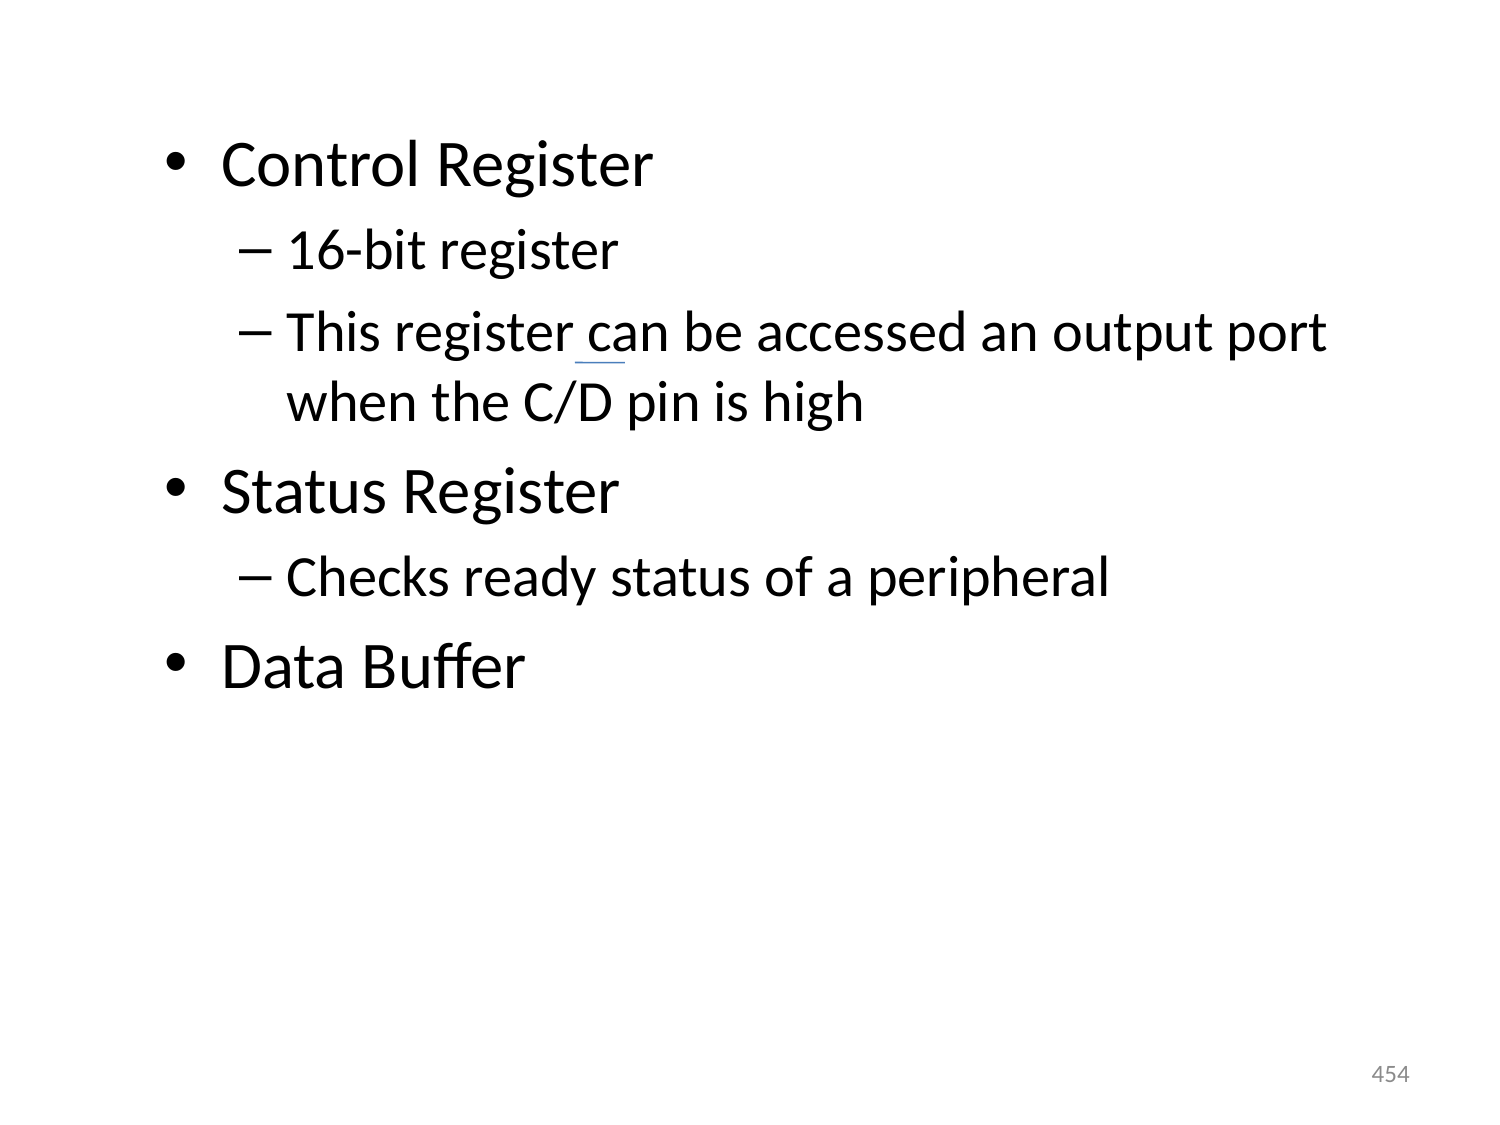

Control Register
16-bit register
This register can be accessed an output port when the C/D pin is high
Status Register
Checks ready status of a peripheral
Data Buffer

454